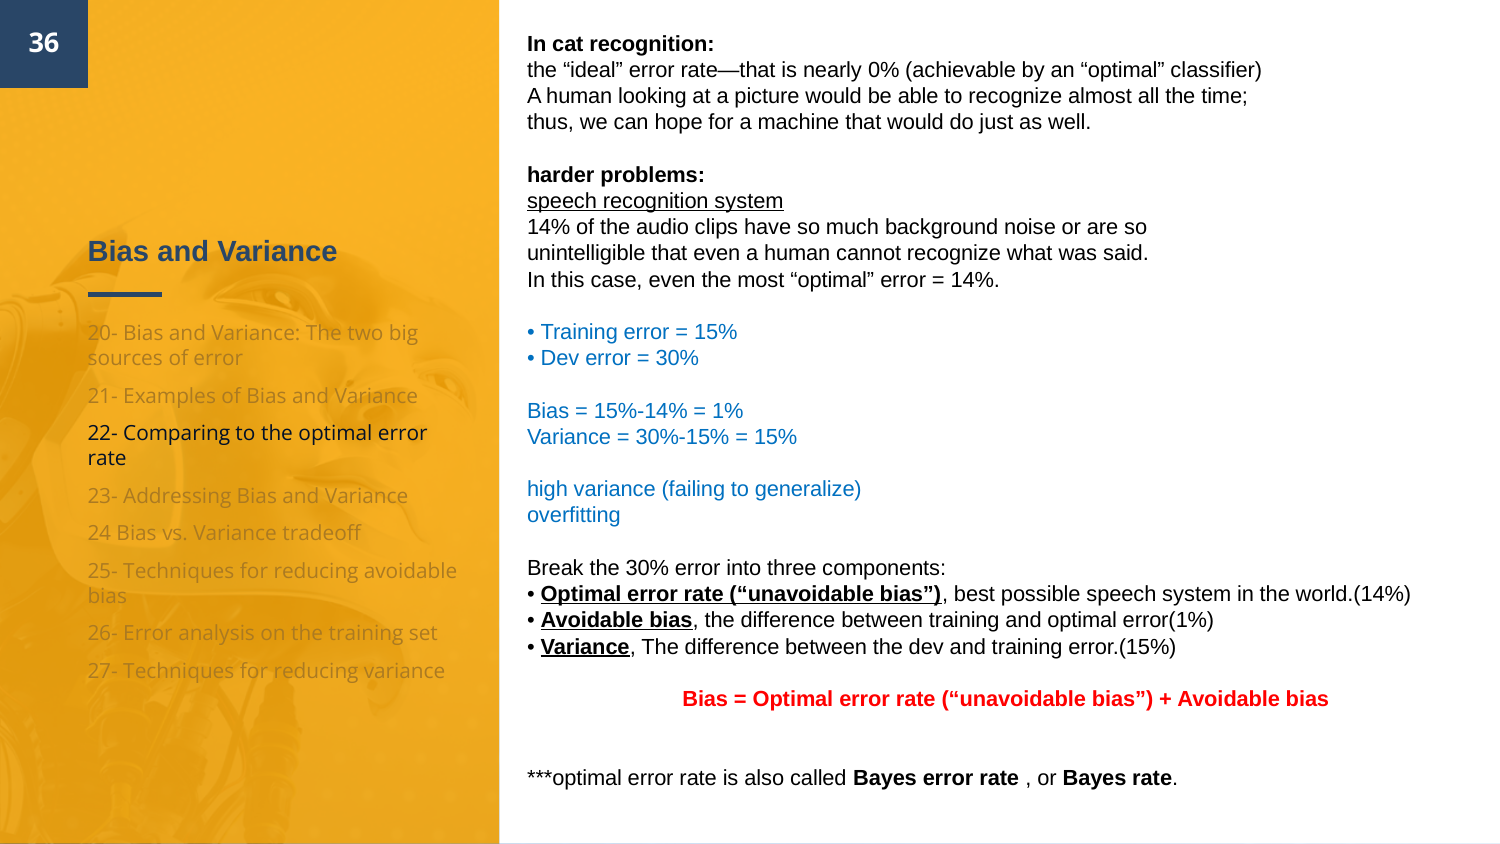

36
In cat recognition:
the “ideal” error rate—that is nearly 0% (achievable by an “optimal” classifier)
A human looking at a picture would be able to recognize almost all the time;
thus, we can hope for a machine that would do just as well.

harder problems:
speech recognition system
14% of the audio clips have so much background noise or are so
unintelligible that even a human cannot recognize what was said.
In this case, even the most “optimal” error = 14%.

• Training error = 15%
• Dev error = 30%

Bias = 15%-14% = 1%
Variance = 30%-15% = 15%

high variance (failing to generalize)
overfitting

Break the 30% error into three components:
• Optimal error rate (“unavoidable bias”), best possible speech system in the world.(14%)
• Avoidable bias, the difference between training and optimal error(1%)
• Variance, The difference between the dev and training error.(15%)

Bias = Optimal error rate (“unavoidable bias”) + Avoidable bias

***optimal error rate is also called Bayes error rate , or Bayes rate.
# Bias and Variance
20- Bias and Variance: The two big sources of error
21- Examples of Bias and Variance
22- Comparing to the optimal error rate
23- Addressing Bias and Variance
24 Bias vs. Variance tradeoff
25- Techniques for reducing avoidable bias
26- Error analysis on the training set
27- Techniques for reducing variance